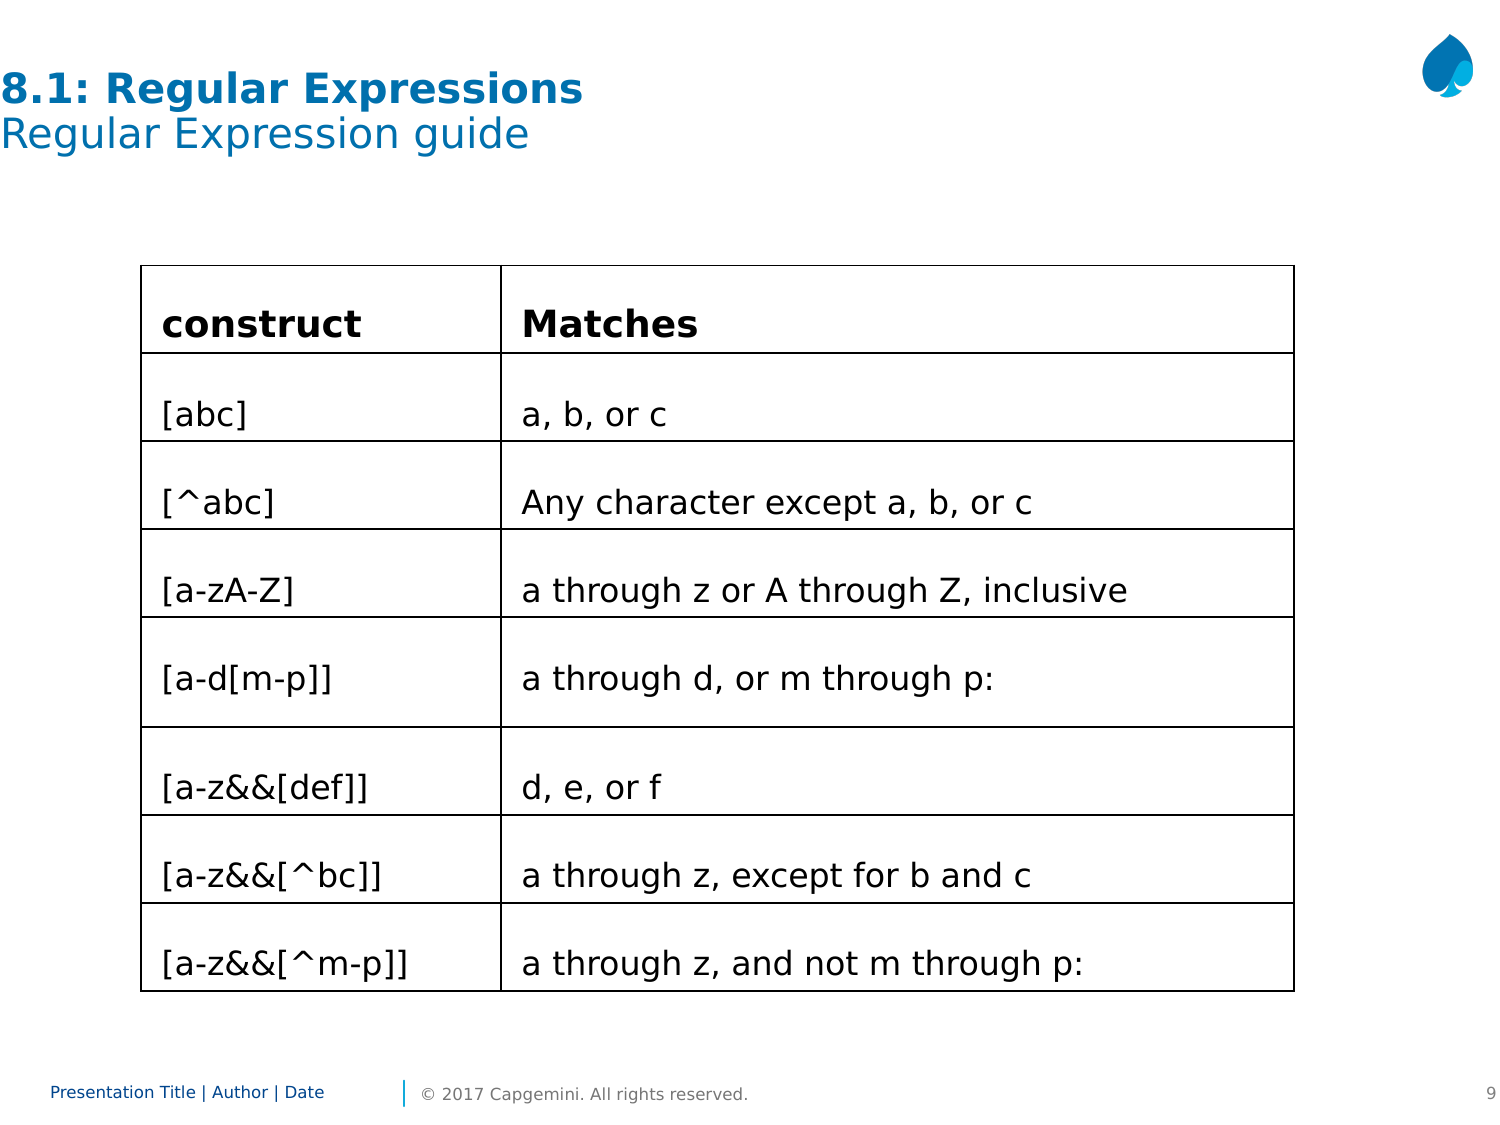

8.1: Regular Expressions
Regular Expression guide
| construct | Matches |
| --- | --- |
| [abc] | a, b, or c |
| [^abc] | Any character except a, b, or c |
| [a-zA-Z] | a through z or A through Z, inclusive |
| [a-d[m-p]] | a through d, or m through p: |
| [a-z&&[def]] | d, e, or f |
| [a-z&&[^bc]] | a through z, except for b and c |
| [a-z&&[^m-p]] | a through z, and not m through p: |